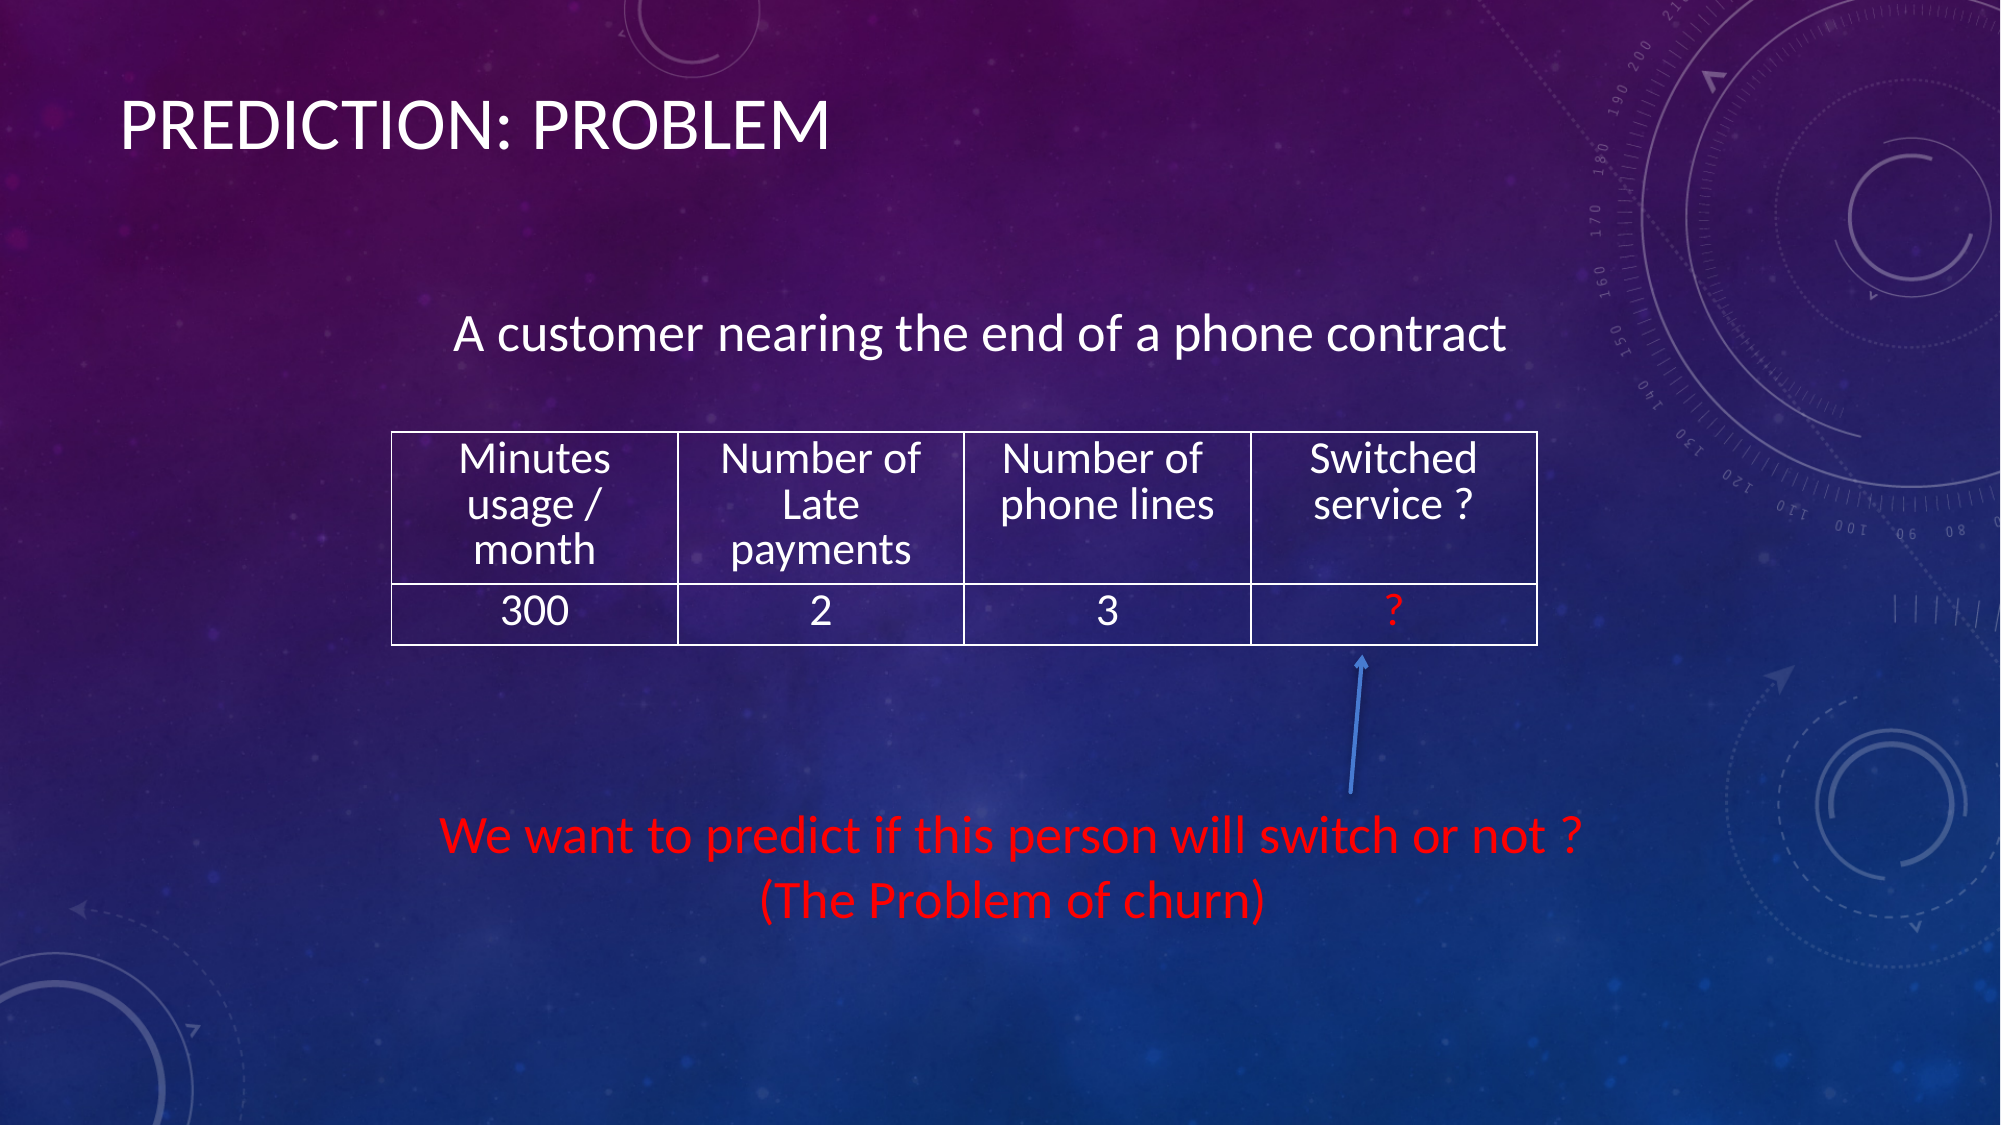

# Prediction: Problem
A customer nearing the end of a phone contract
| Minutes usage / month | Number of Late payments | Number of phone lines | Switched service ? |
| --- | --- | --- | --- |
| 300 | 2 | 3 | ? |
We want to predict if this person will switch or not ?
(The Problem of churn)